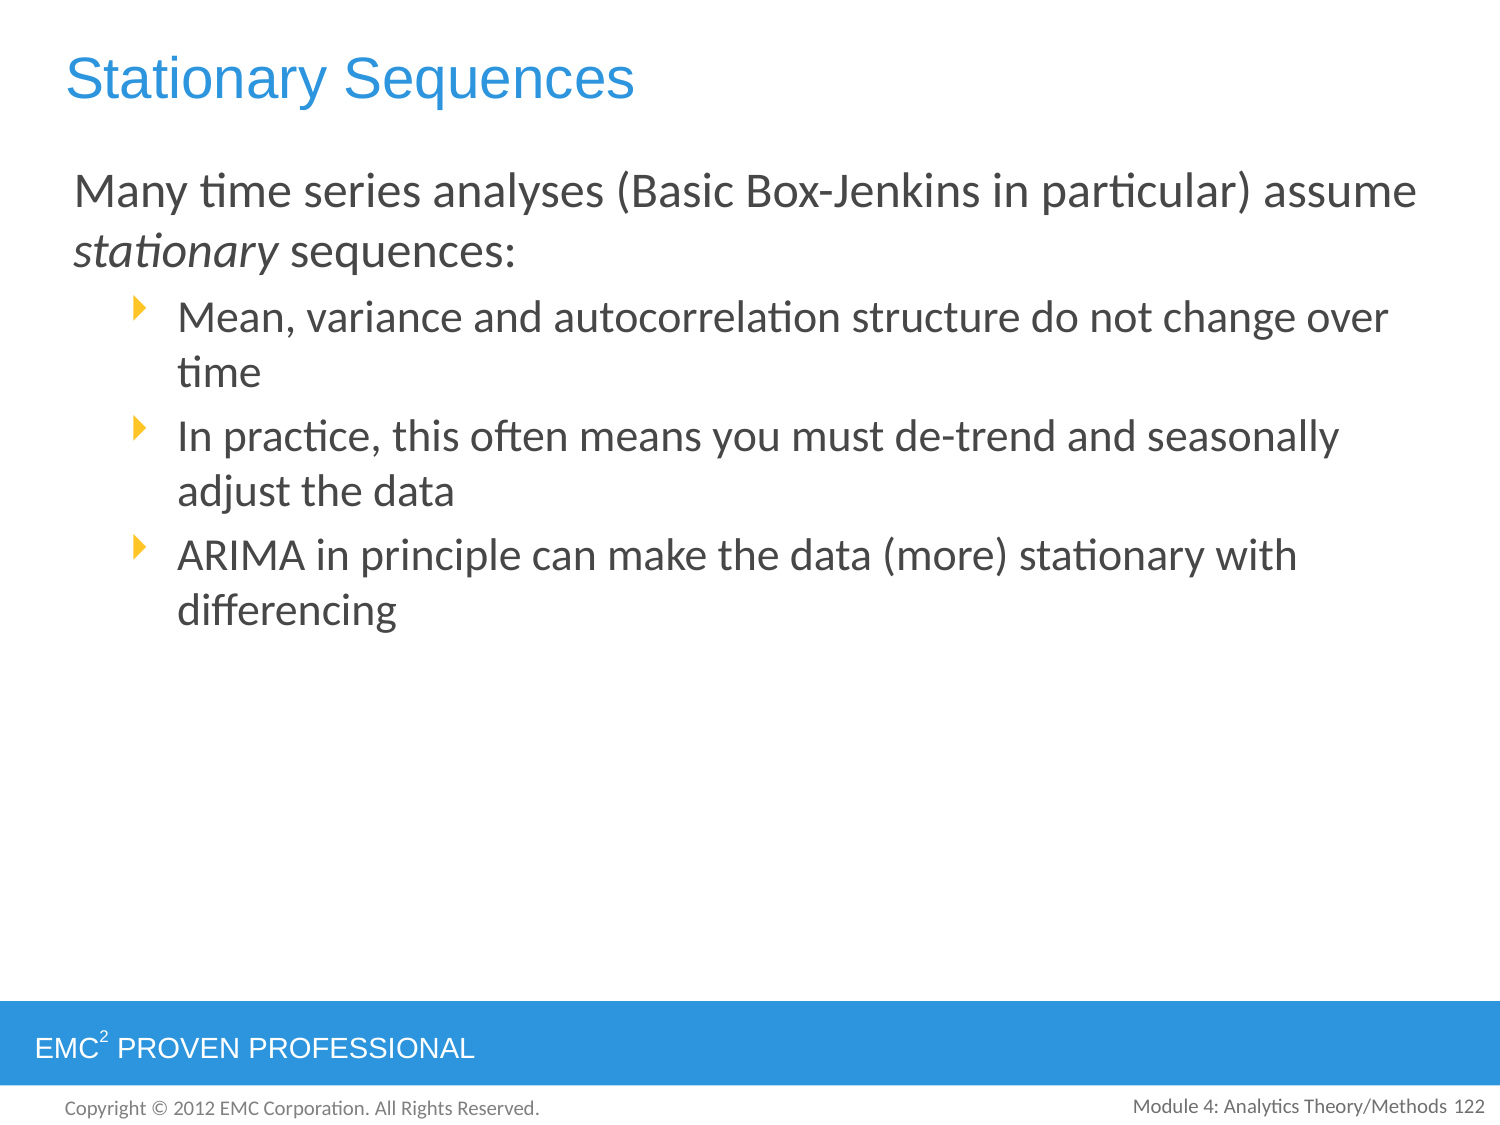

# Stationary Sequences
Many time series analyses (Basic Box-Jenkins in particular) assume stationary sequences:
Mean, variance and autocorrelation structure do not change over time
In practice, this often means you must de-trend and seasonally adjust the data
ARIMA in principle can make the data (more) stationary with differencing
Module 4: Analytics Theory/Methods
122